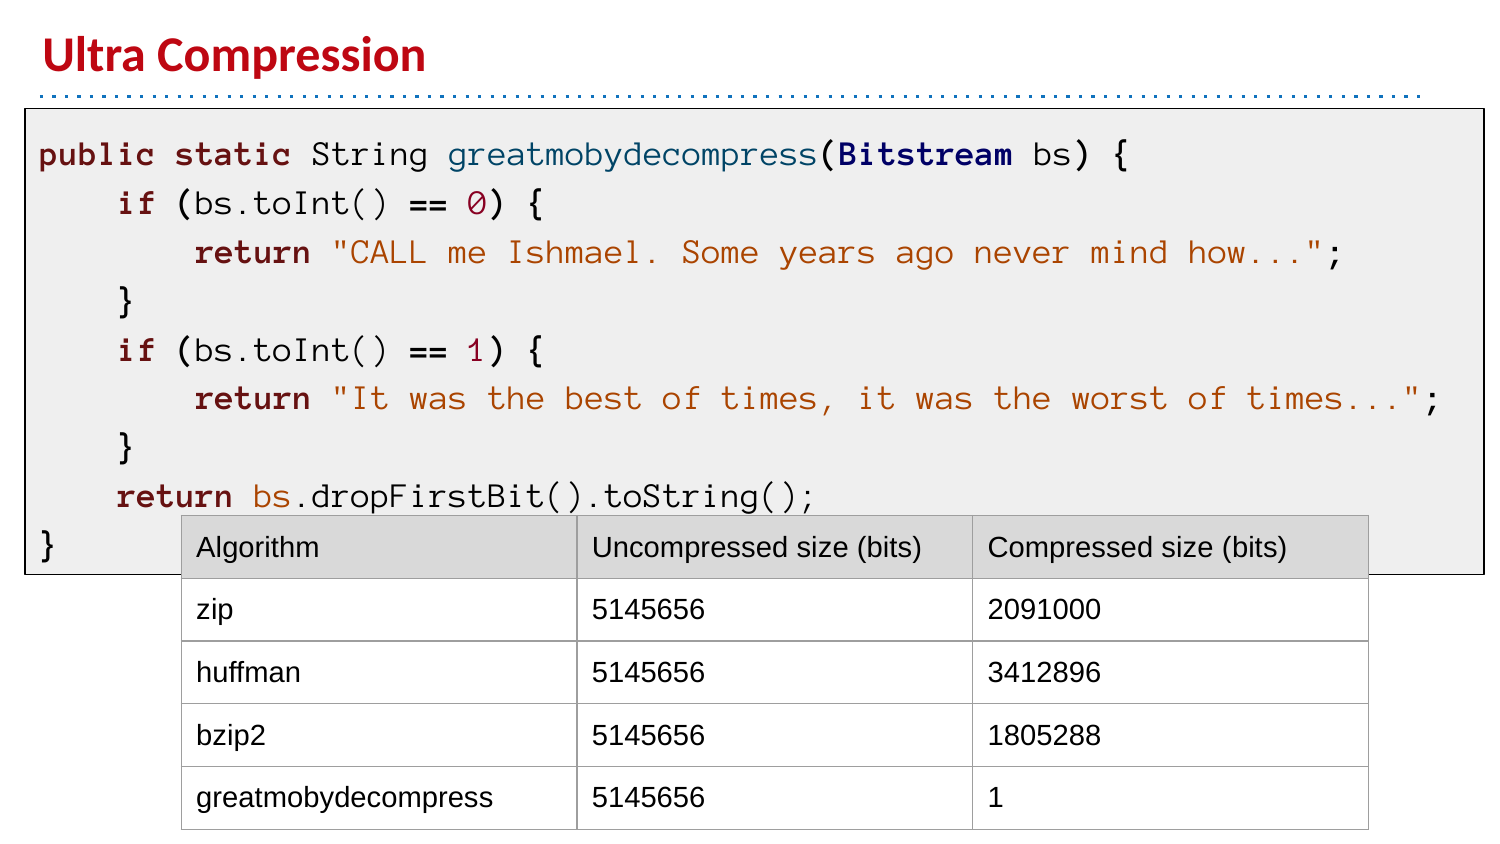

# Ultra Compression
public static String greatmobydecompress(Bitstream bs) {
    if (bs.toInt() == 0) {
        return "CALL me Ishmael. Some years ago never mind how...";
    }
    if (bs.toInt() == 1) {
        return "It was the best of times, it was the worst of times...";
    }
    return bs.dropFirstBit().toString();
}

| Algorithm | Uncompressed size (bits) | Compressed size (bits) |
| --- | --- | --- |
| zip | 5145656 | 2091000 |
| huffman | 5145656 | 3412896 |
| bzip2 | 5145656 | 1805288 |
| greatmobydecompress | 5145656 | 1 |